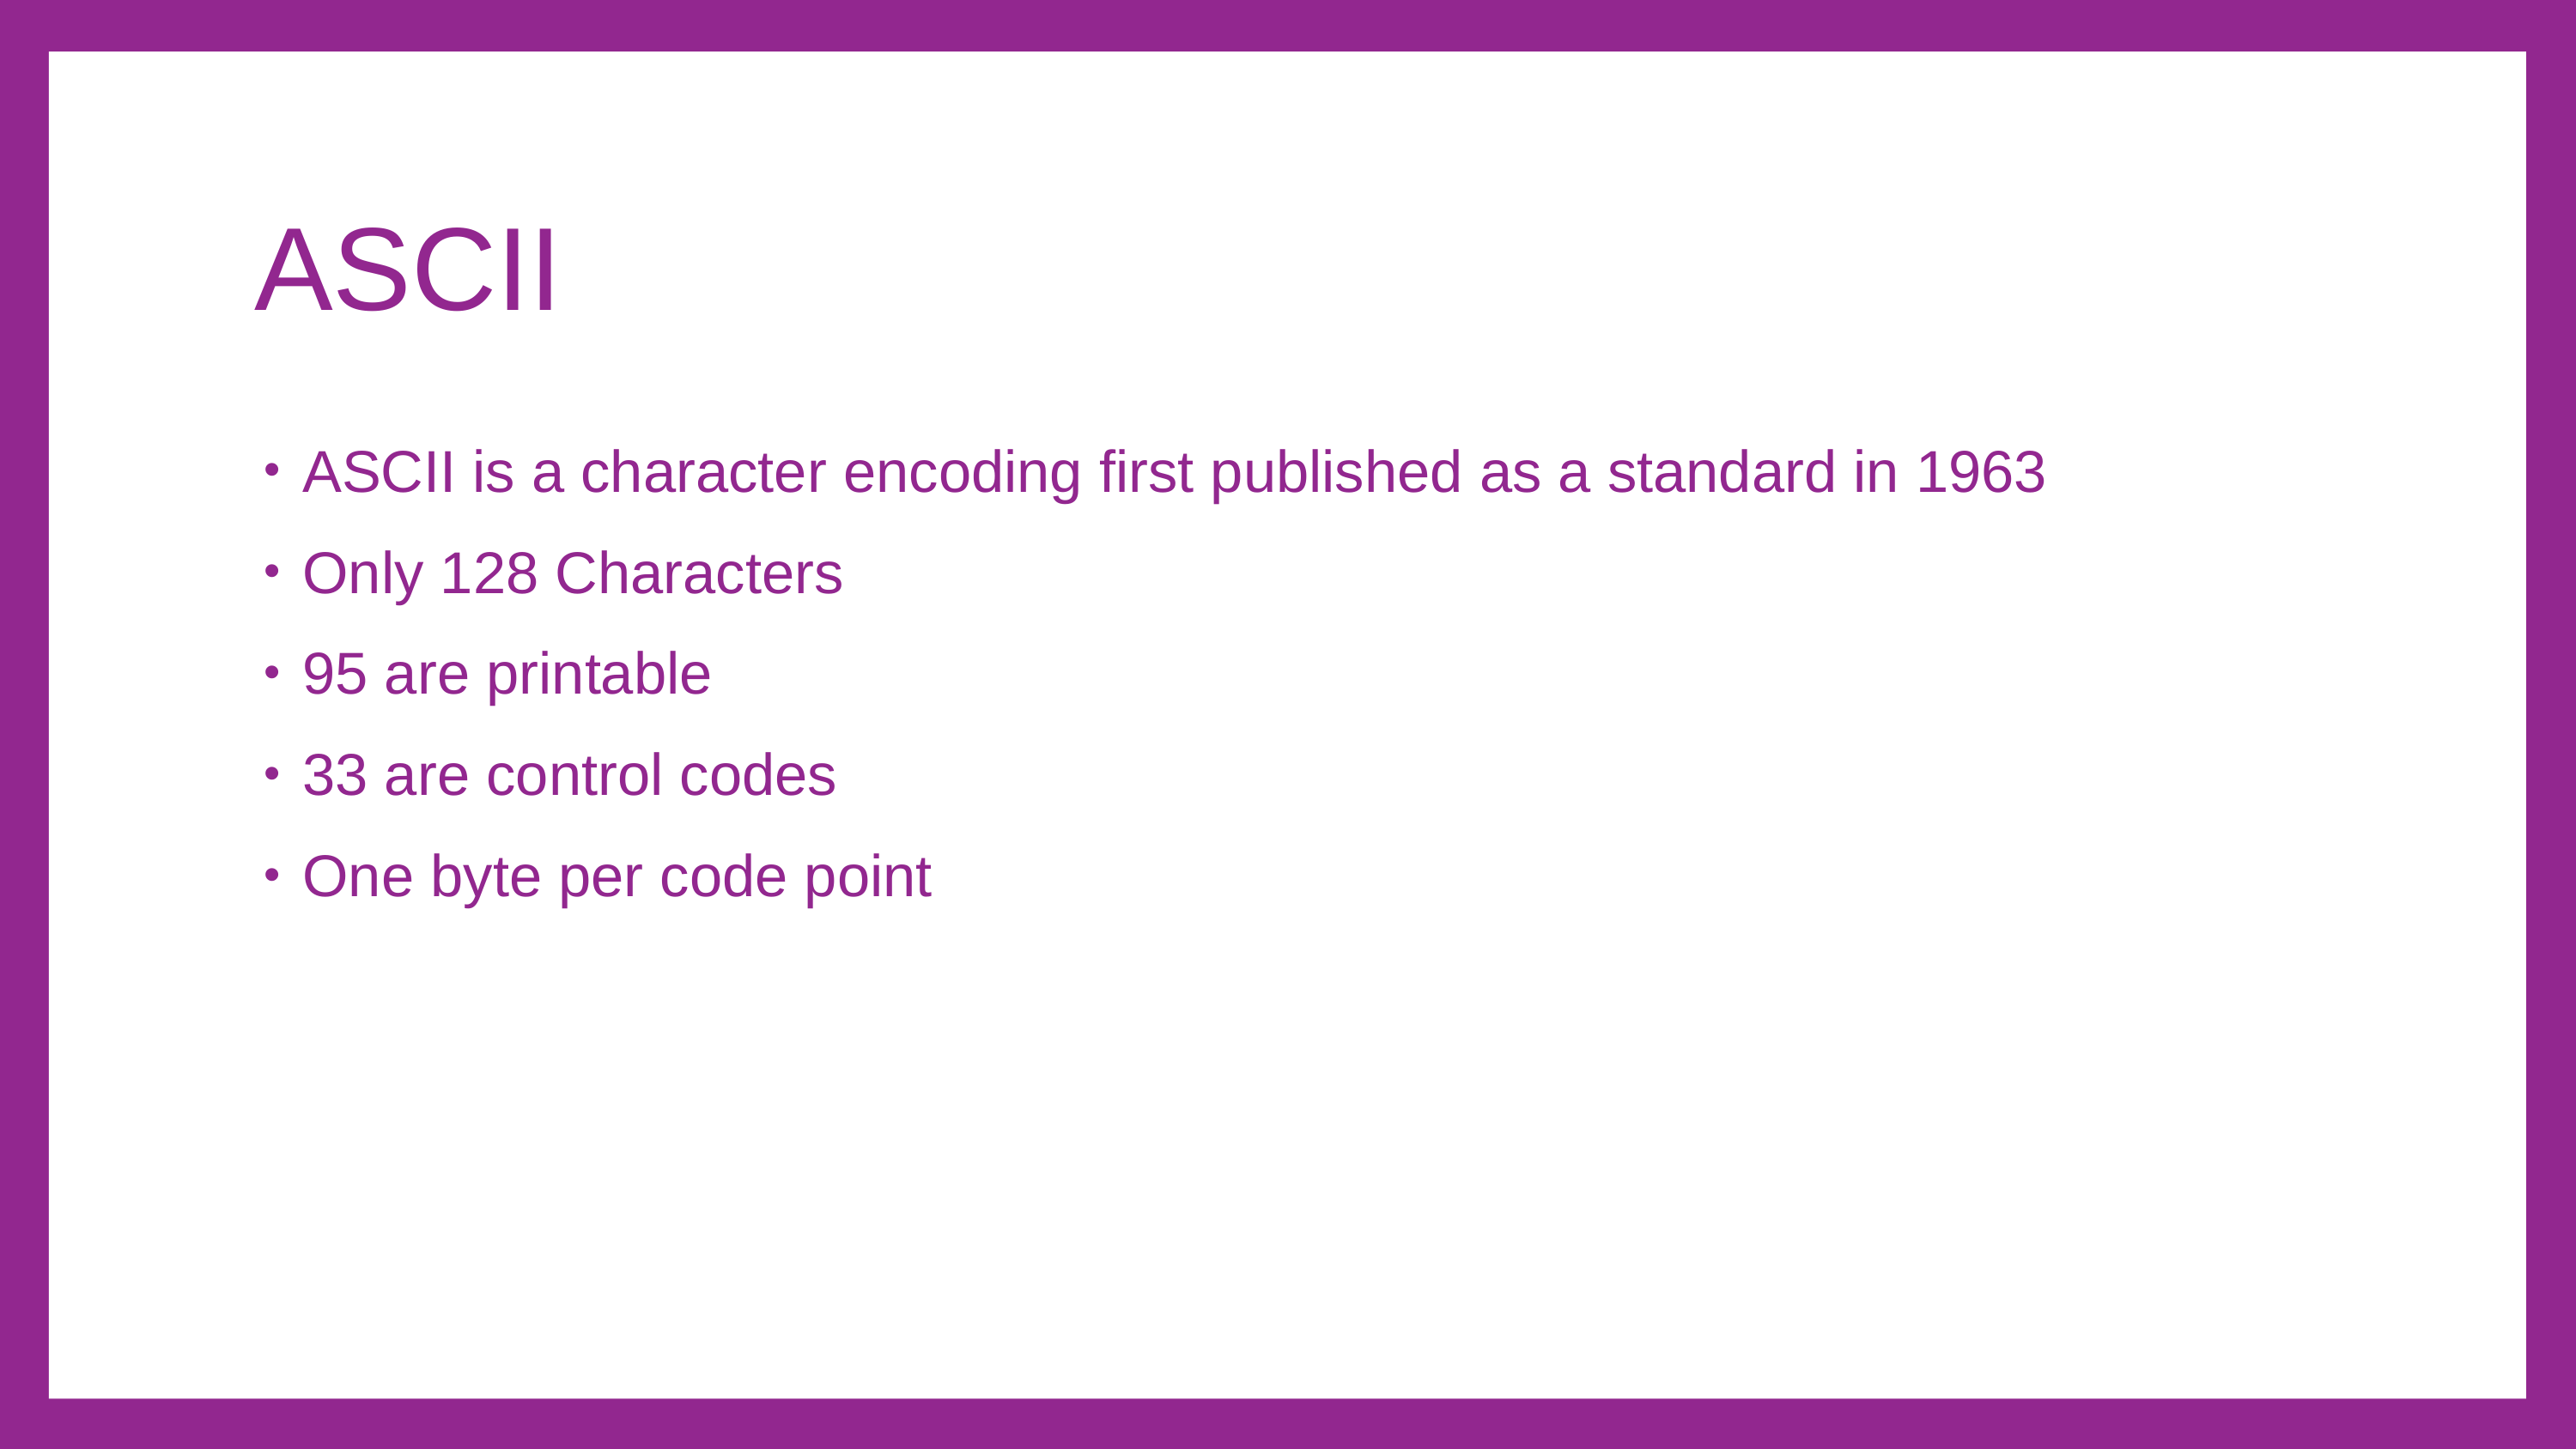

# ASCII
ASCII is a character encoding first published as a standard in 1963
Only 128 Characters
95 are printable
33 are control codes
One byte per code point